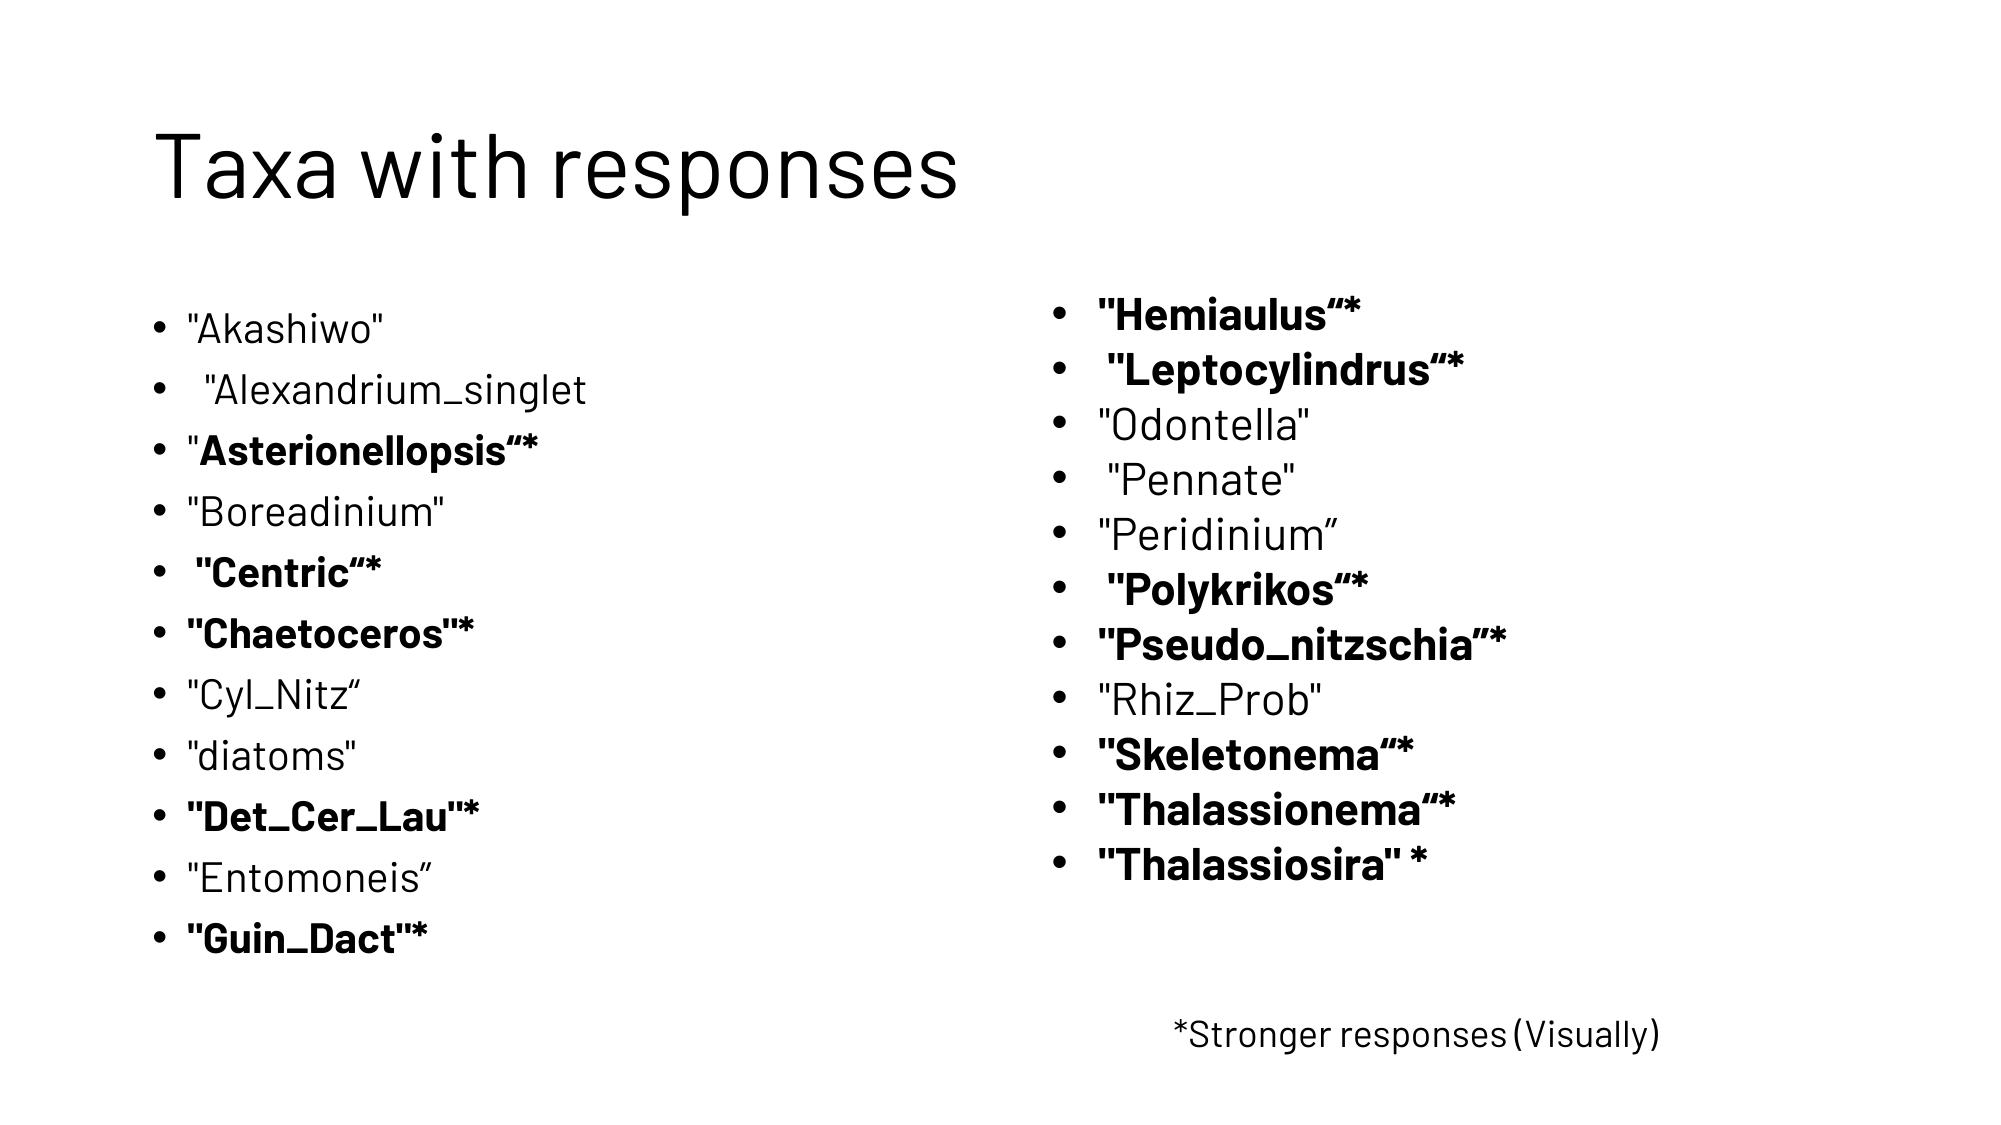

# Taxa with responses
"Hemiaulus“*
 "Leptocylindrus“*
"Odontella"
 "Pennate"
"Peridinium”
 "Polykrikos“*
"Pseudo_nitzschia”*
"Rhiz_Prob"
"Skeletonema“*
"Thalassionema“*
"Thalassiosira" *

"Akashiwo"
  "Alexandrium_singlet
"Asterionellopsis“*
"Boreadinium"
 "Centric“*
"Chaetoceros"*
"Cyl_Nitz“
"diatoms"
"Det_Cer_Lau"*
"Entomoneis”
"Guin_Dact"*
*Stronger responses (Visually)